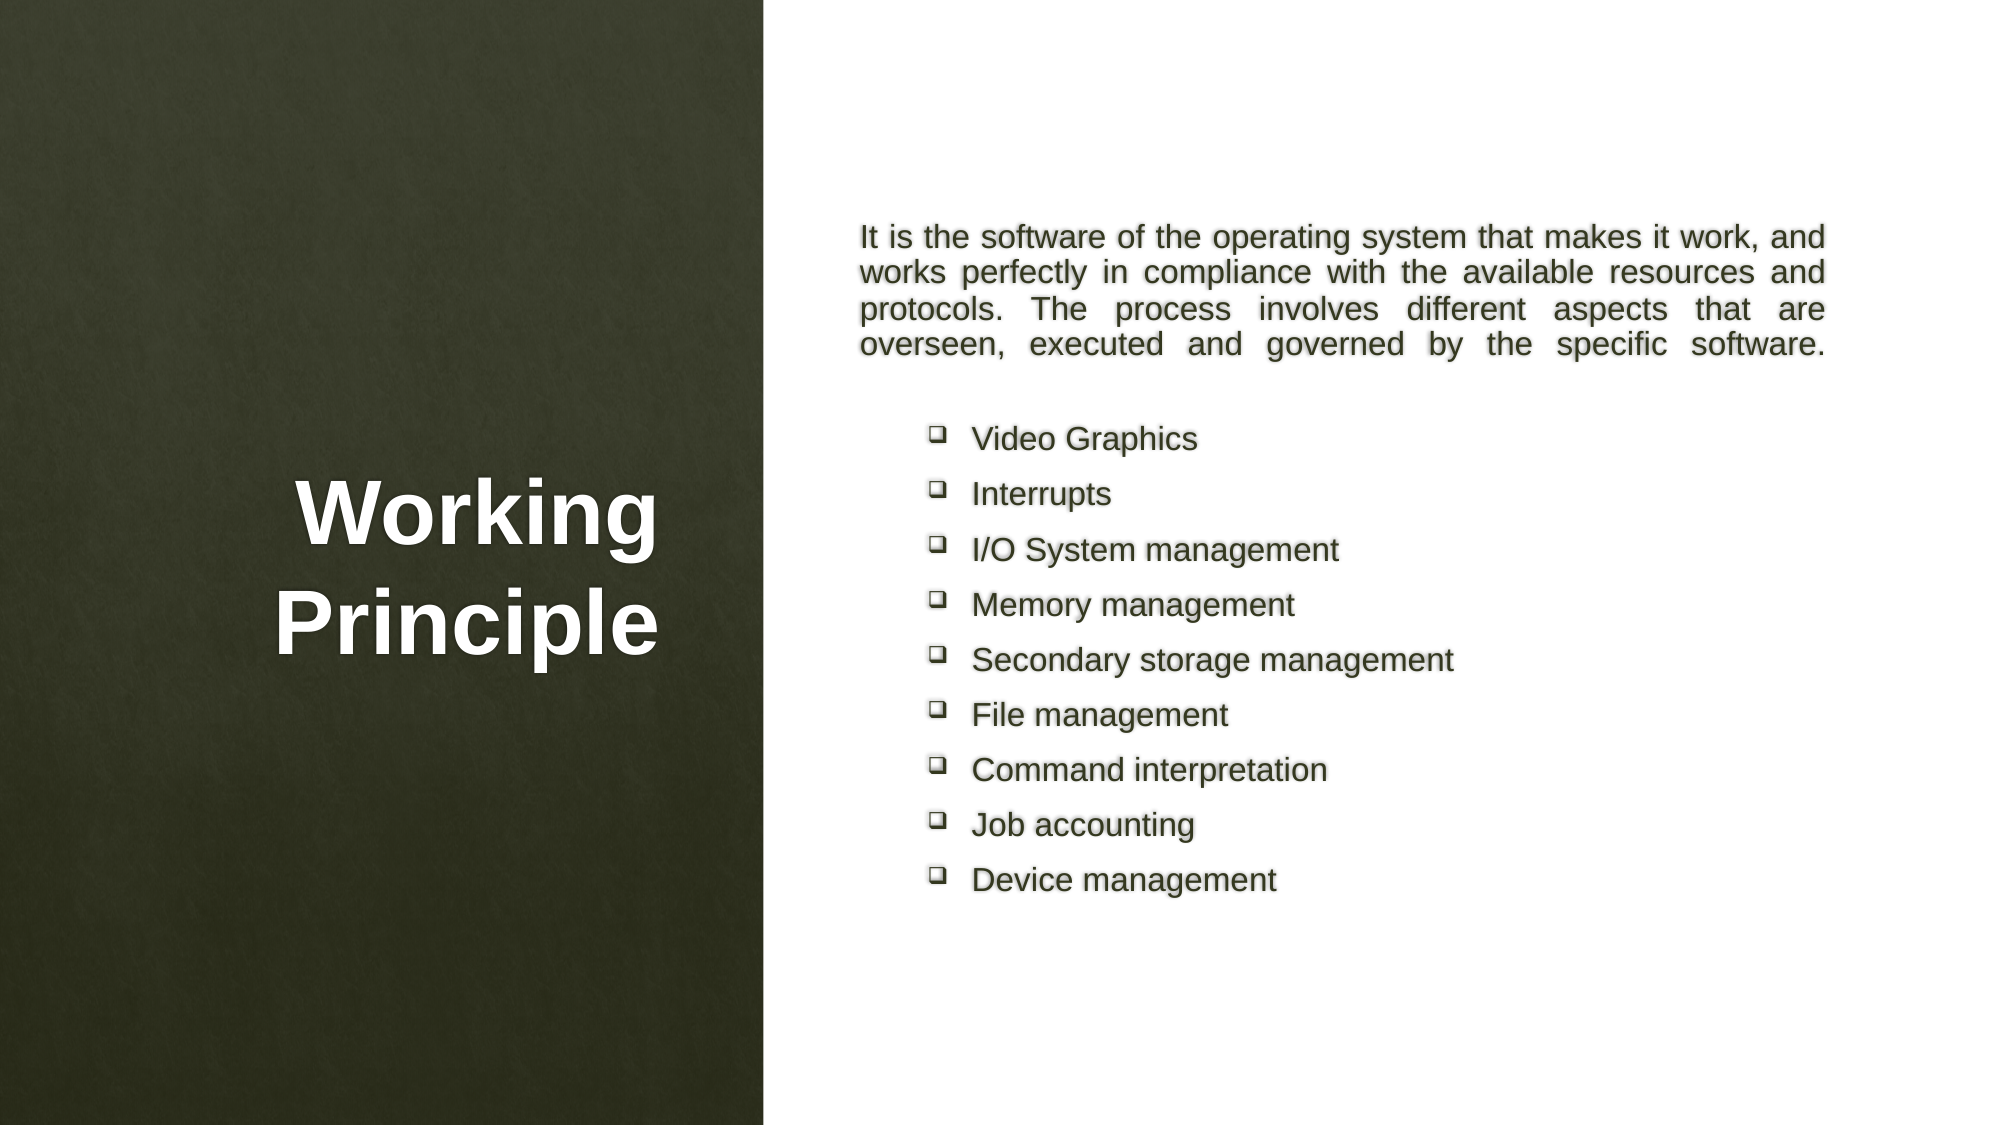

It is the software of the operating system that makes it work, and works perfectly in compliance with the available resources and protocols. The process involves different aspects that are overseen, executed and governed by the specific software.
Video Graphics
Interrupts
I/O System management
Memory management
Secondary storage management
File management
Command interpretation
Job accounting
Device management
# Working Principle